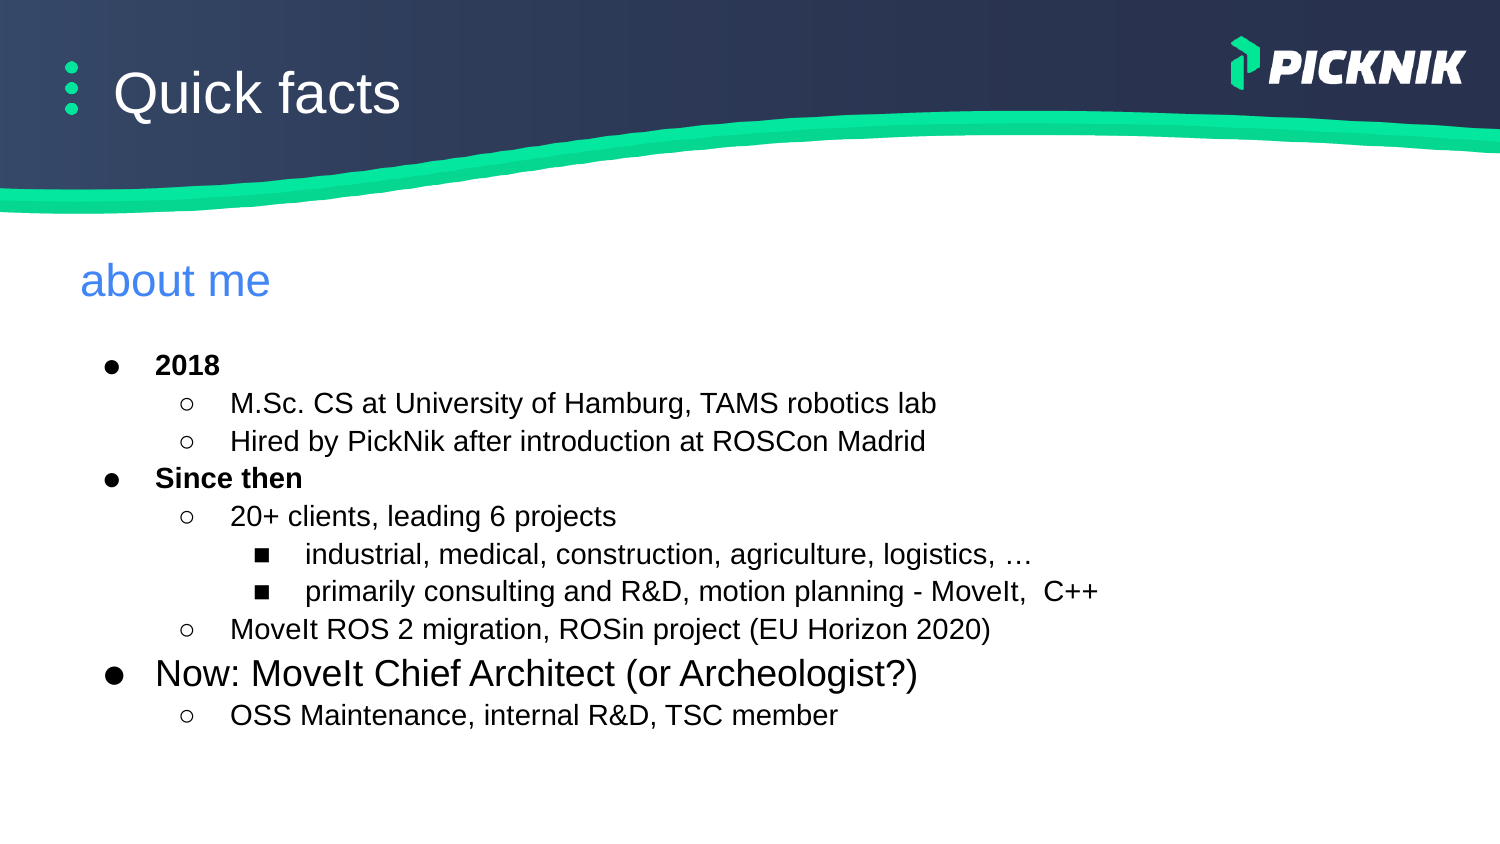

# Quick facts
about me

2018
M.Sc. CS at University of Hamburg, TAMS robotics lab
Hired by PickNik after introduction at ROSCon Madrid
Since then
20+ clients, leading 6 projects
industrial, medical, construction, agriculture, logistics, …
primarily consulting and R&D, motion planning - MoveIt,  C++
MoveIt ROS 2 migration, ROSin project (EU Horizon 2020)
Now: MoveIt Chief Architect (or Archeologist?)
OSS Maintenance, internal R&D, TSC member